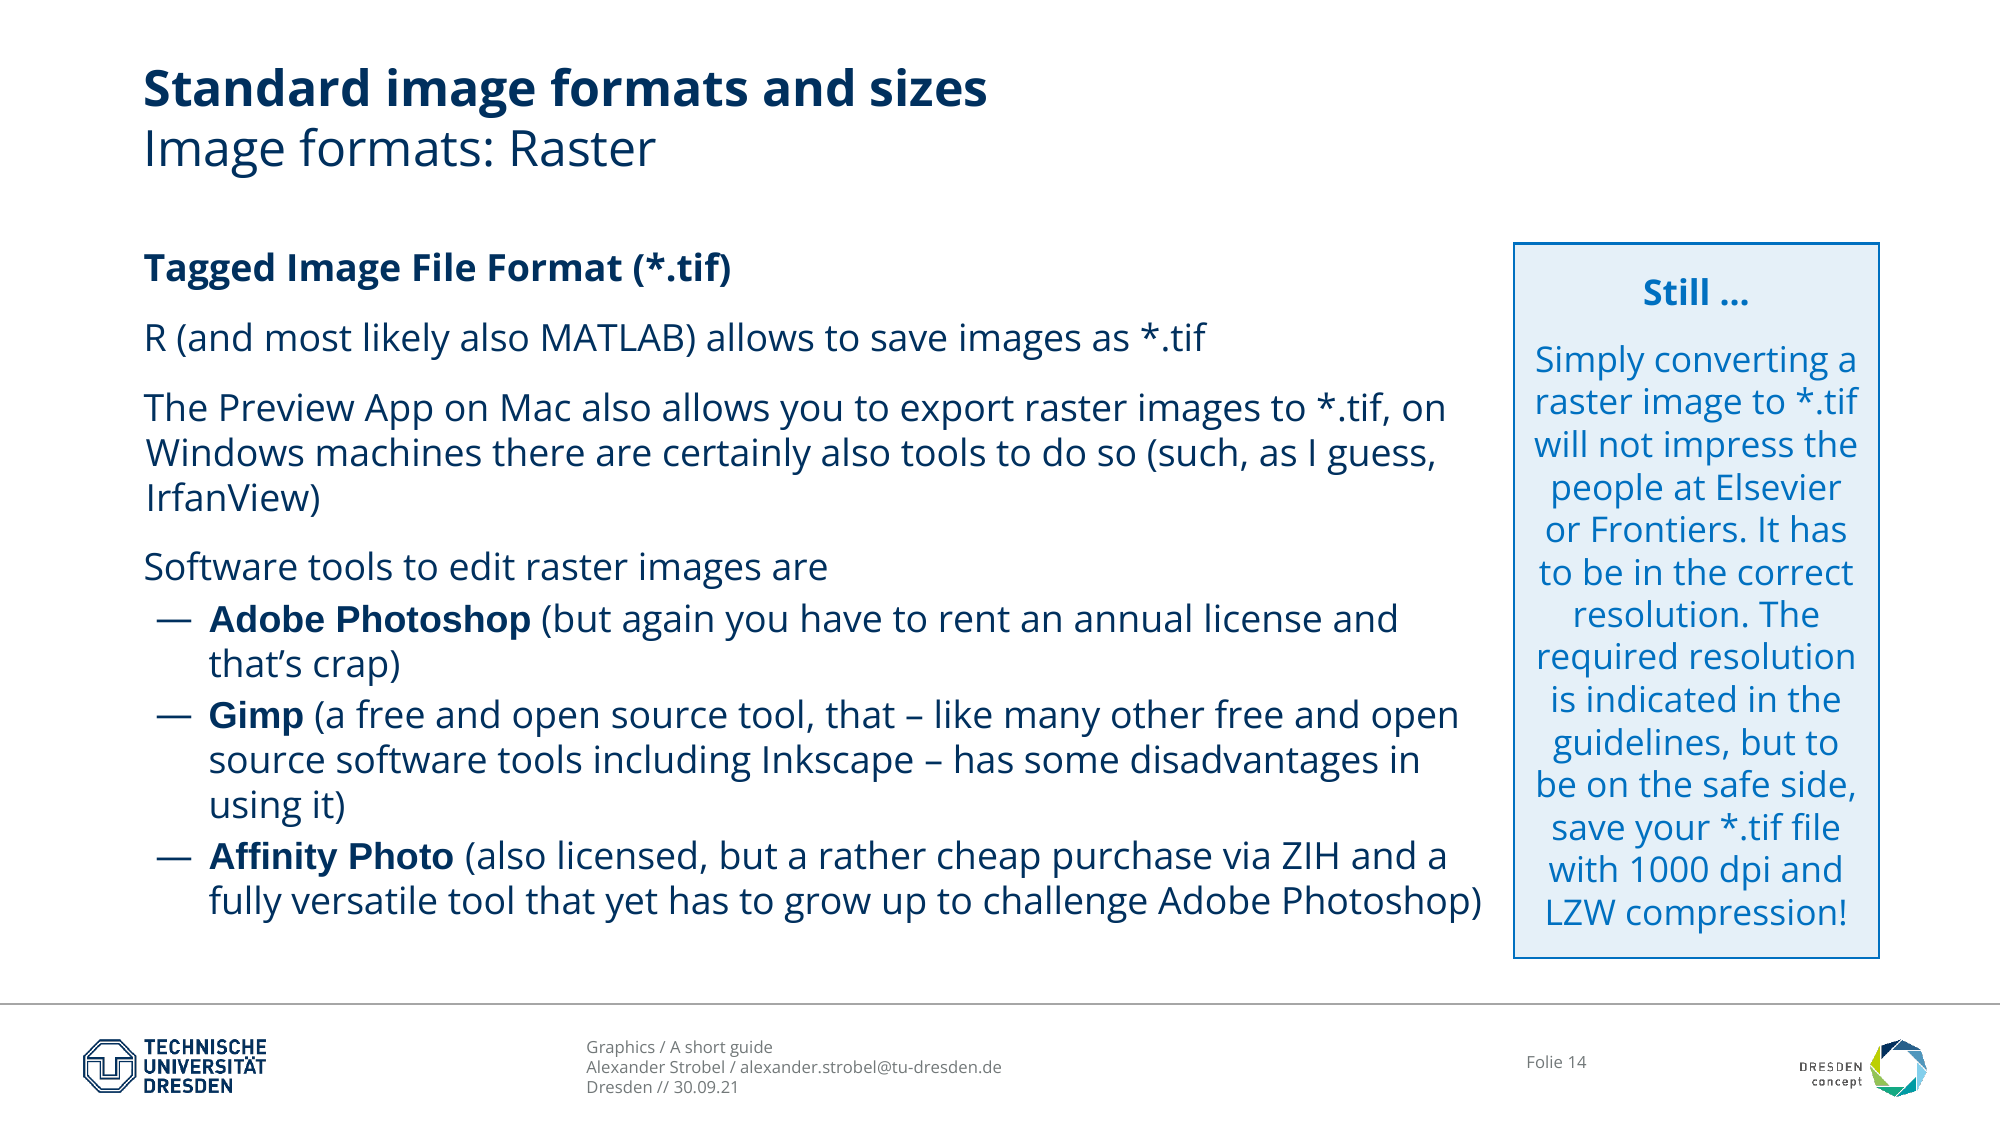

# Standard image formats and sizes Image formats: Raster
Tagged Image File Format (*.tif)
R (and most likely also MATLAB) allows to save images as *.tif
The Preview App on Mac also allows you to export raster images to *.tif, on Windows machines there are certainly also tools to do so (such, as I guess, IrfanView)
Software tools to edit raster images are
Adobe Photoshop (but again you have to rent an annual license and that’s crap)
Gimp (a free and open source tool, that – like many other free and open source software tools including Inkscape – has some disadvantages in using it)
Affinity Photo (also licensed, but a rather cheap purchase via ZIH and a fully versatile tool that yet has to grow up to challenge Adobe Photoshop)
Still ...
Simply converting a raster image to *.tif will not impress the people at Elsevier or Frontiers. It has to be in the correct resolution. The required resolution is indicated in the guidelines, but to be on the safe side, save your *.tif file with 1000 dpi and LZW compression!